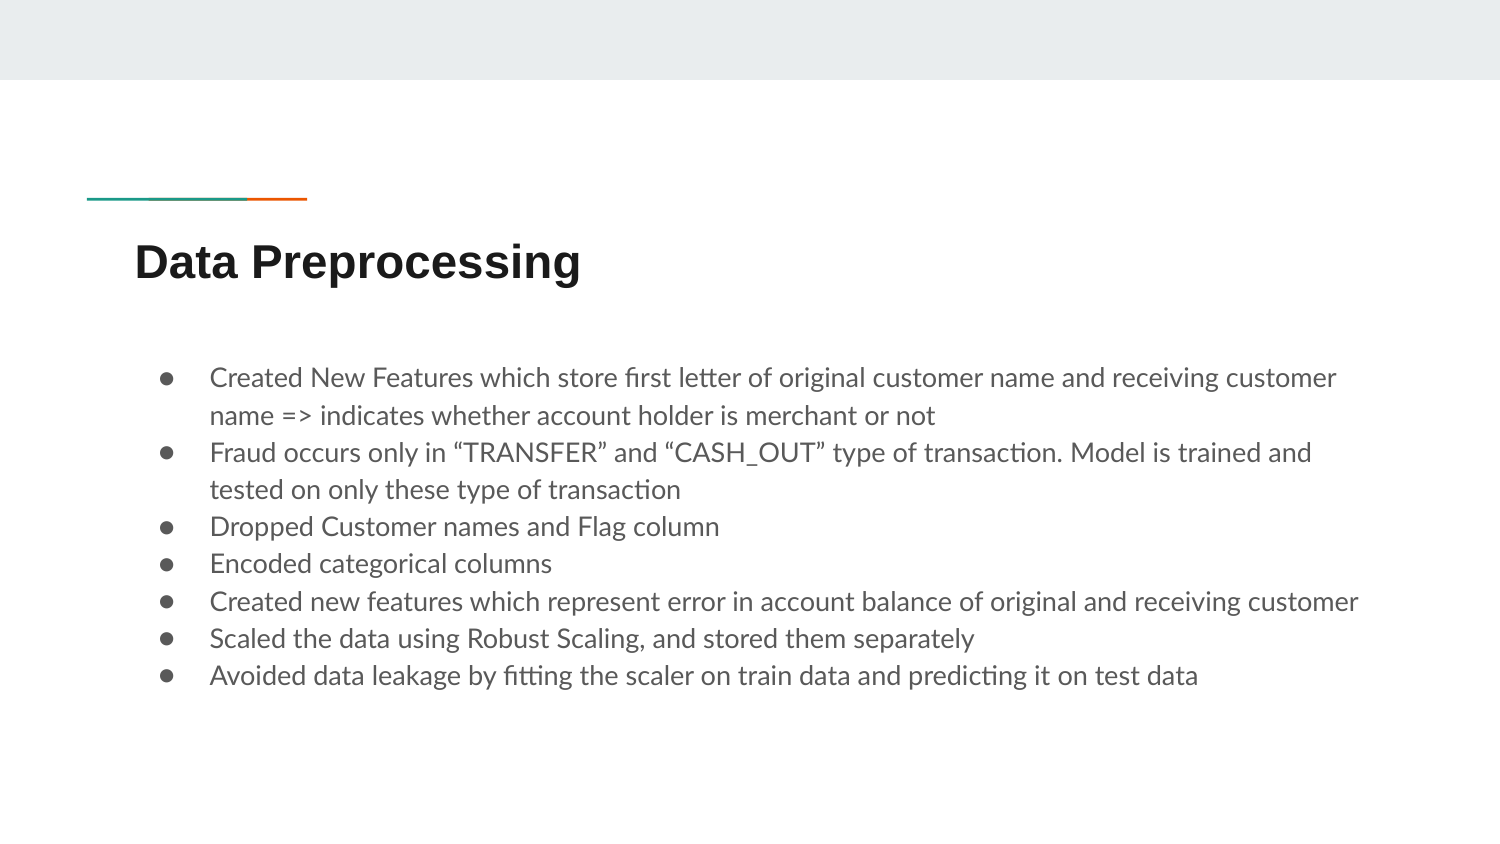

# Data Preprocessing
Created New Features which store first letter of original customer name and receiving customer name => indicates whether account holder is merchant or not
Fraud occurs only in “TRANSFER” and “CASH_OUT” type of transaction. Model is trained and tested on only these type of transaction
Dropped Customer names and Flag column
Encoded categorical columns
Created new features which represent error in account balance of original and receiving customer
Scaled the data using Robust Scaling, and stored them separately
Avoided data leakage by fitting the scaler on train data and predicting it on test data